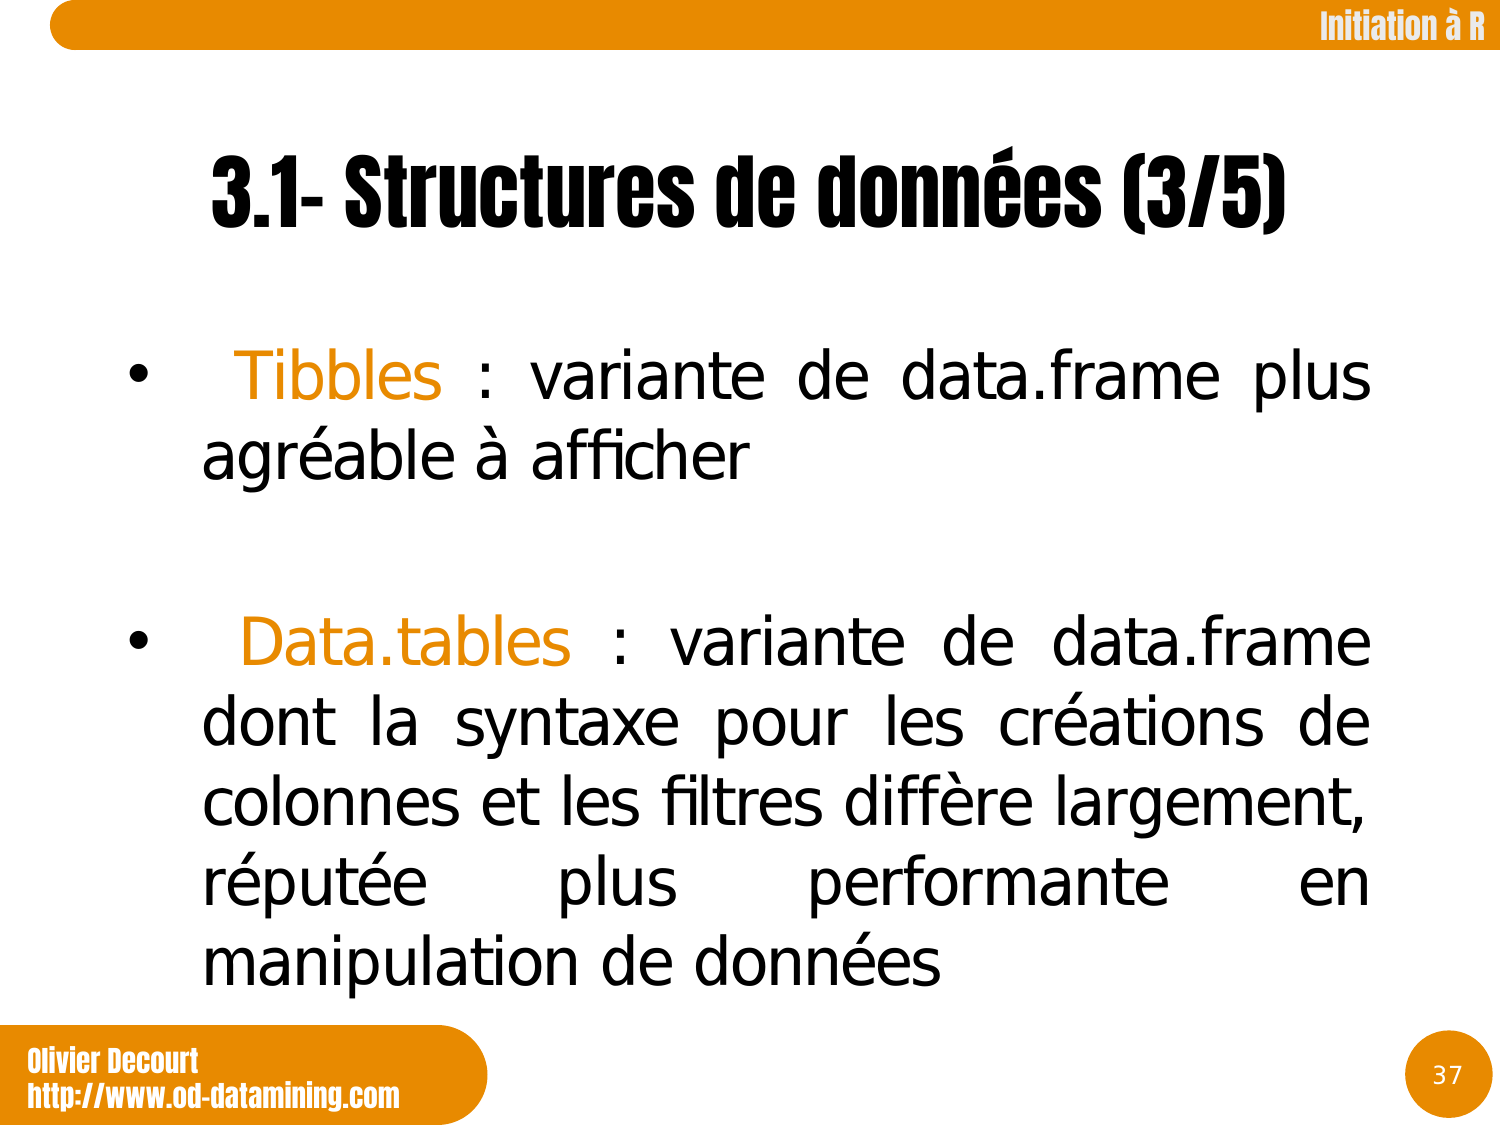

# 3.1- Structures de données (3/5)
 Tibbles : variante de data.frame plus agréable à afficher

 Data.tables : variante de data.frame dont la syntaxe pour les créations de colonnes et les filtres diffère largement, réputée plus performante en manipulation de données